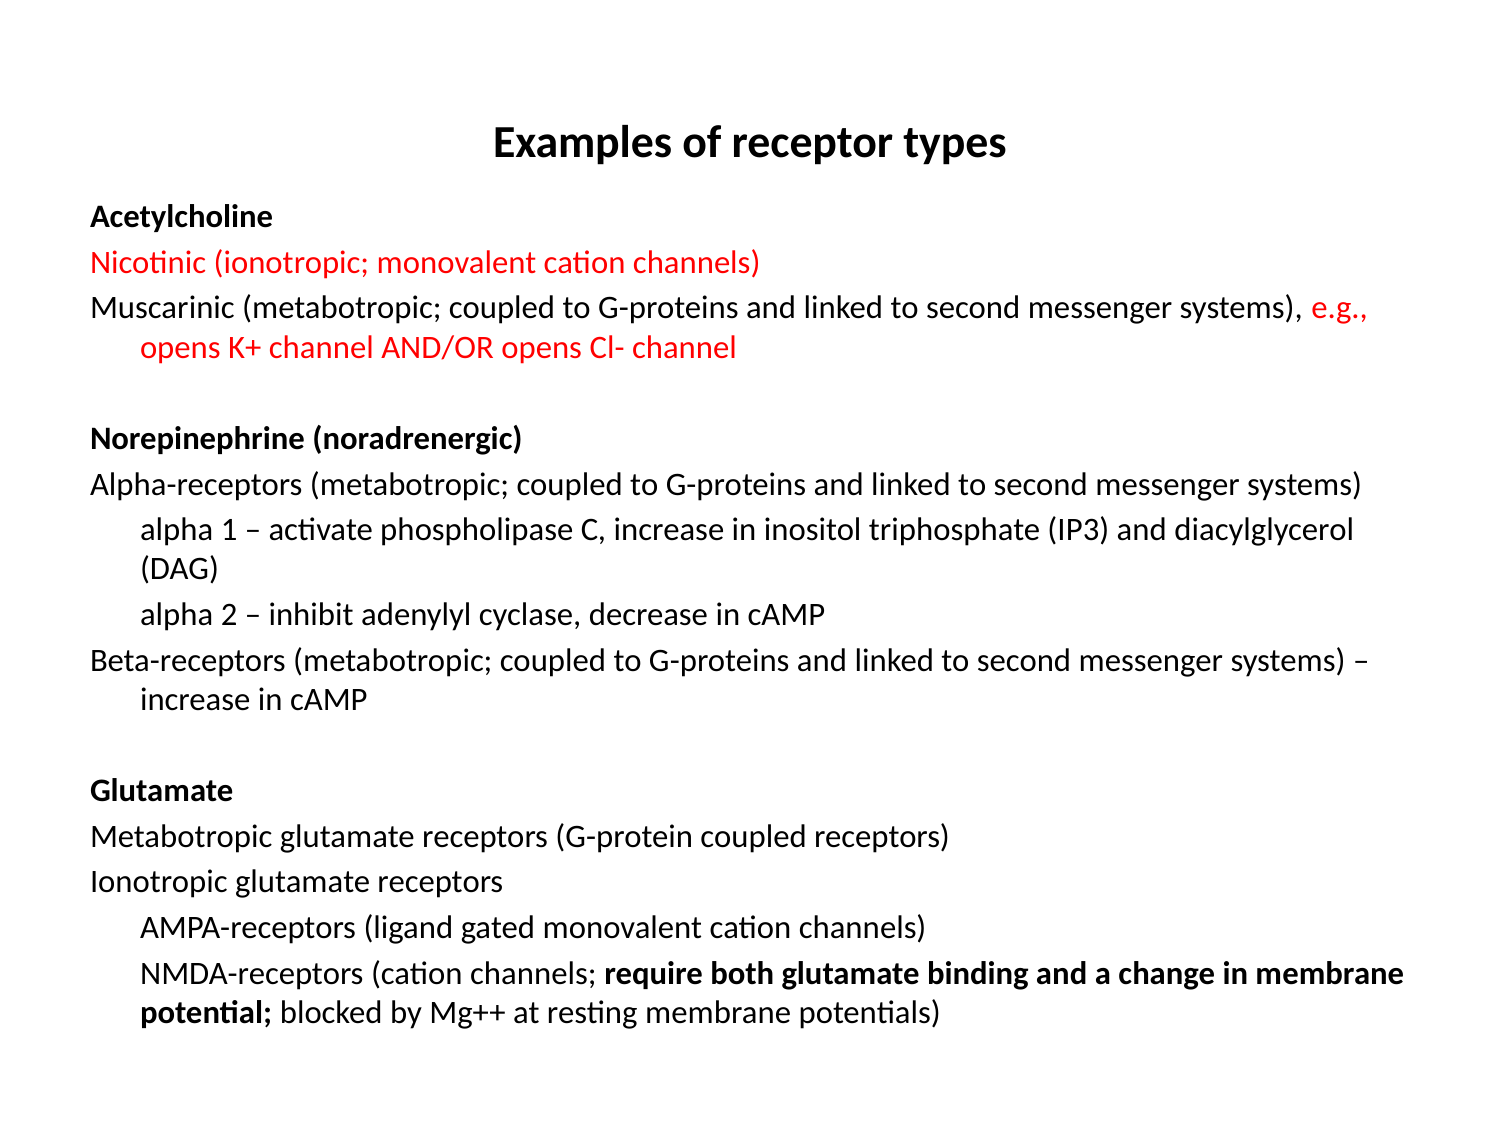

# Examples of receptor types
Acetylcholine
Nicotinic (ionotropic; monovalent cation channels)
Muscarinic (metabotropic; coupled to G-proteins and linked to second messenger systems), e.g., opens K+ channel AND/OR opens Cl- channel

Norepinephrine (noradrenergic)
Alpha-receptors (metabotropic; coupled to G-proteins and linked to second messenger systems)
	alpha 1 – activate phospholipase C, increase in inositol triphosphate (IP3) and diacylglycerol (DAG)
	alpha 2 – inhibit adenylyl cyclase, decrease in cAMP
Beta-receptors (metabotropic; coupled to G-proteins and linked to second messenger systems) – increase in cAMP

Glutamate
Metabotropic glutamate receptors (G-protein coupled receptors)
Ionotropic glutamate receptors
	AMPA-receptors (ligand gated monovalent cation channels)
	NMDA-receptors (cation channels; require both glutamate binding and a change in membrane potential; blocked by Mg++ at resting membrane potentials)